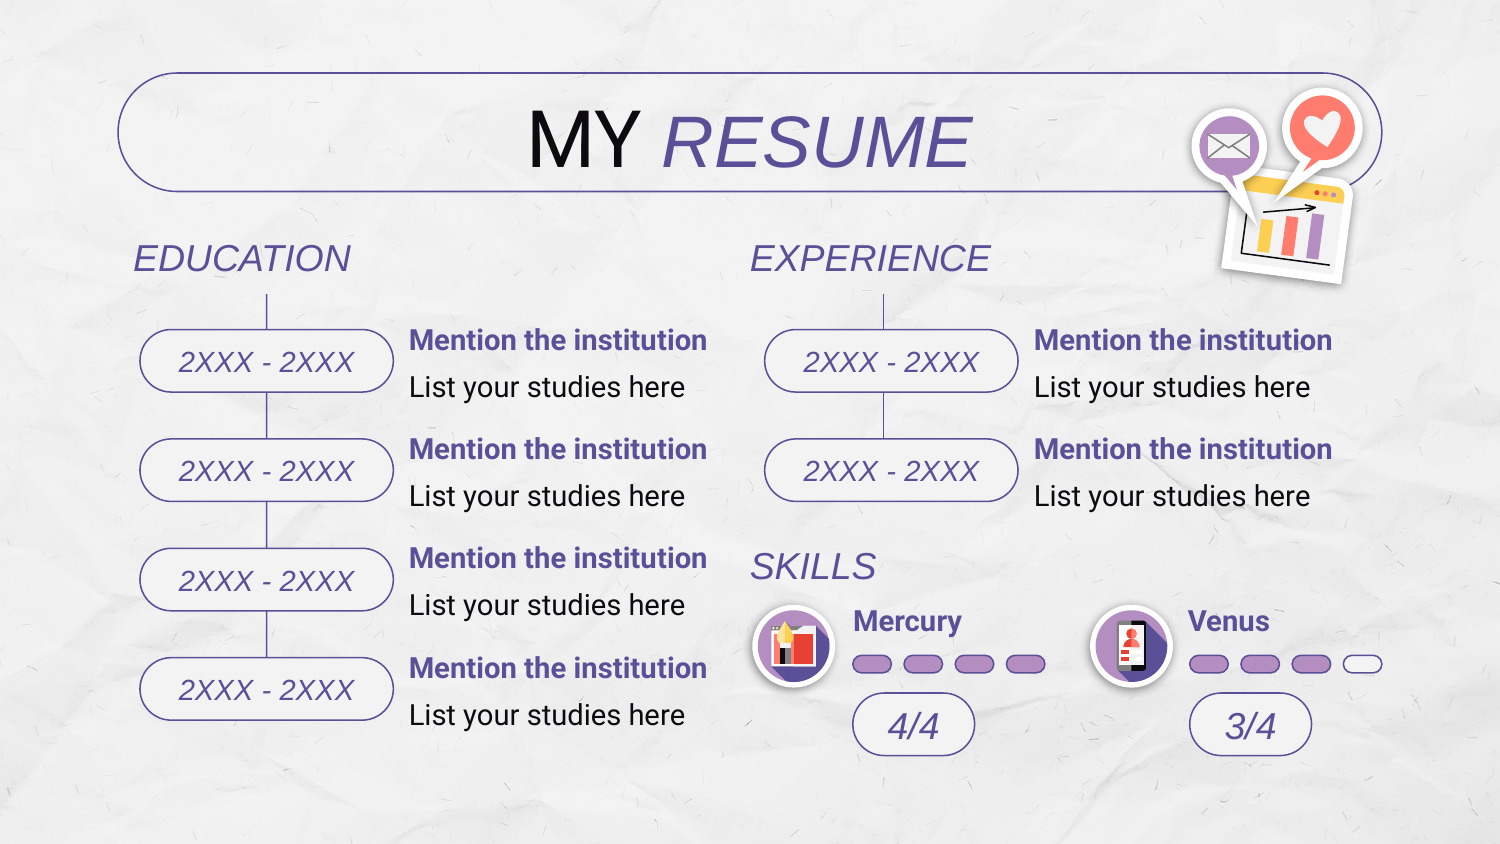

# MY RESUME

EDUCATION
EXPERIENCE
Mention the institution
Mention the institution
2XXX - 2XXX
2XXX - 2XXX
List your studies here
List your studies here
Mention the institution
Mention the institution
2XXX - 2XXX
2XXX - 2XXX
List your studies here
List your studies here
SKILLS
Mention the institution
2XXX - 2XXX
List your studies here
Mercury
Venus

Mention the institution

2XXX - 2XXX
List your studies here
4/4
3/4